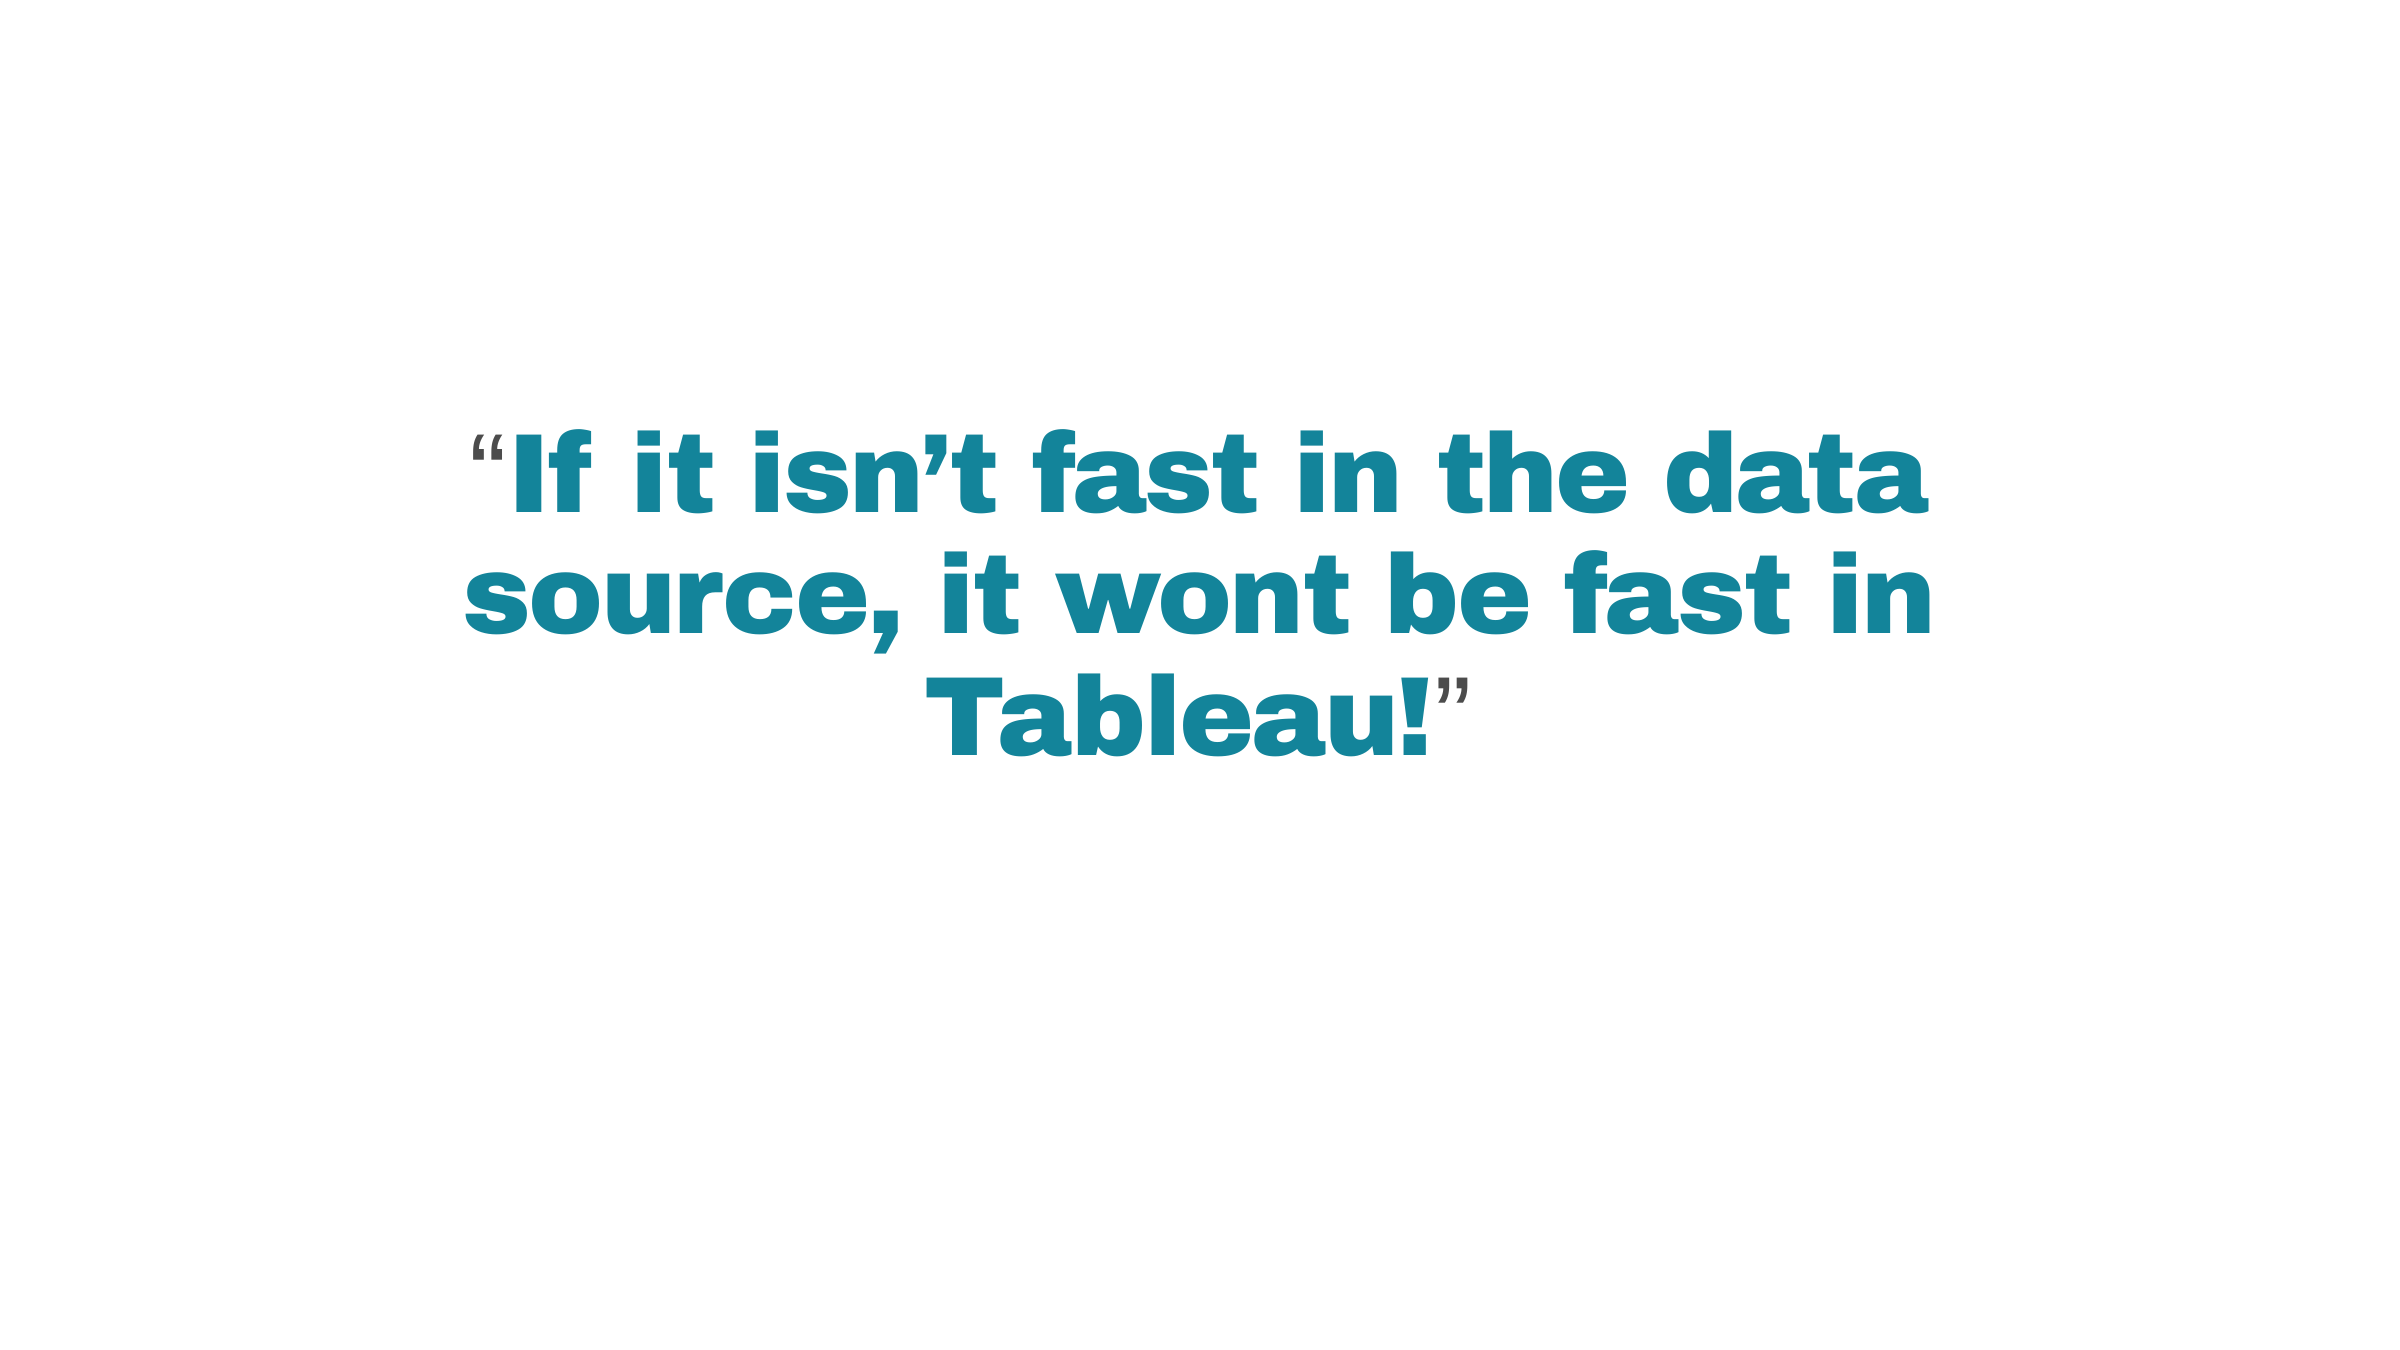

# “If it isn’t fast in the data source, it wont be fast in Tableau!”